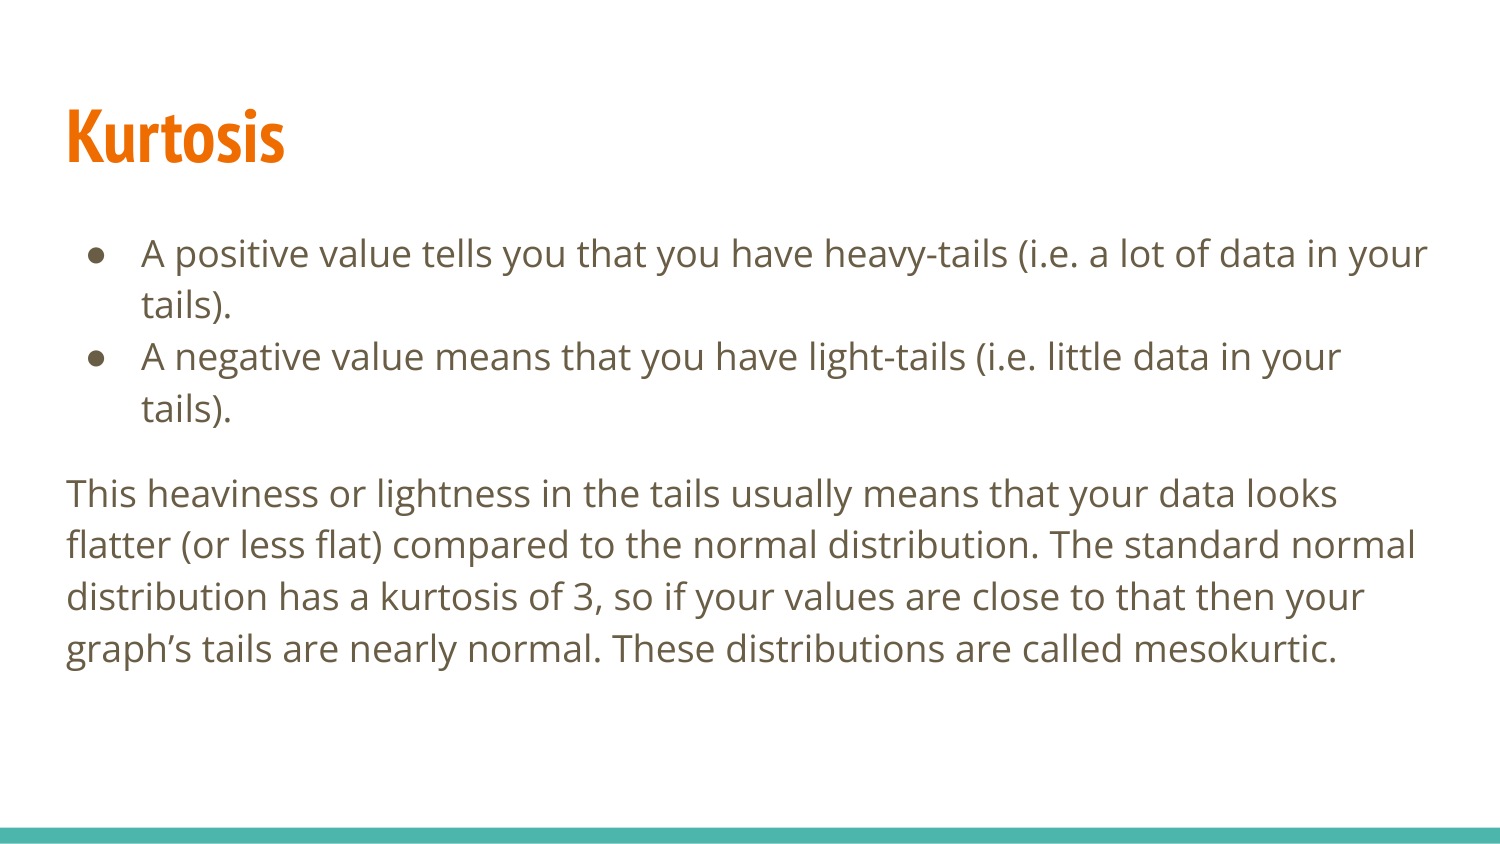

# Kurtosis
A positive value tells you that you have heavy-tails (i.e. a lot of data in your tails).
A negative value means that you have light-tails (i.e. little data in your tails).
This heaviness or lightness in the tails usually means that your data looks flatter (or less flat) compared to the normal distribution. The standard normal distribution has a kurtosis of 3, so if your values are close to that then your graph’s tails are nearly normal. These distributions are called mesokurtic.